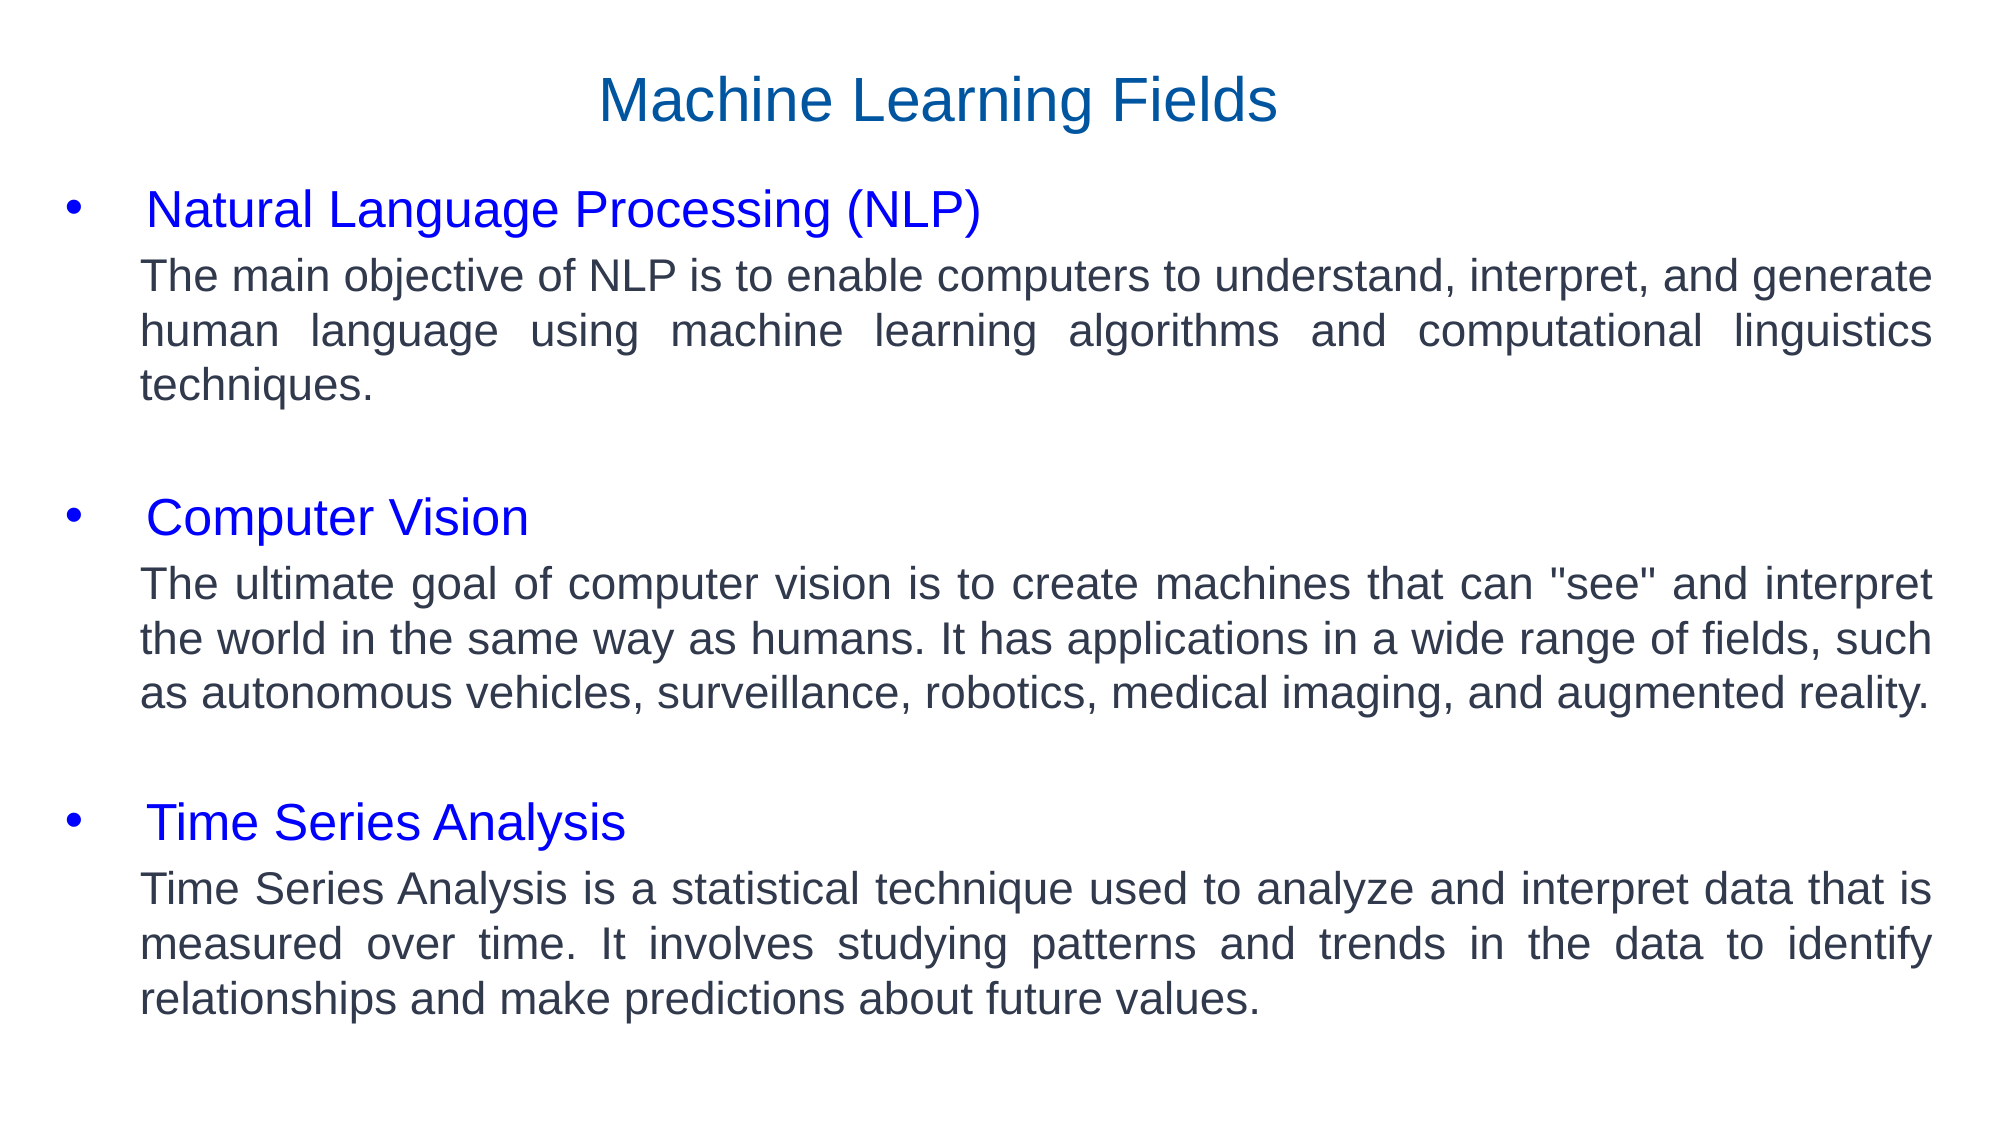

Machine Learning Fields
Natural Language Processing (NLP)
The main objective of NLP is to enable computers to understand, interpret, and generate human language using machine learning algorithms and computational linguistics techniques.

Computer Vision
The ultimate goal of computer vision is to create machines that can "see" and interpret the world in the same way as humans. It has applications in a wide range of fields, such as autonomous vehicles, surveillance, robotics, medical imaging, and augmented reality.

Time Series Analysis
Time Series Analysis is a statistical technique used to analyze and interpret data that is measured over time. It involves studying patterns and trends in the data to identify relationships and make predictions about future values.